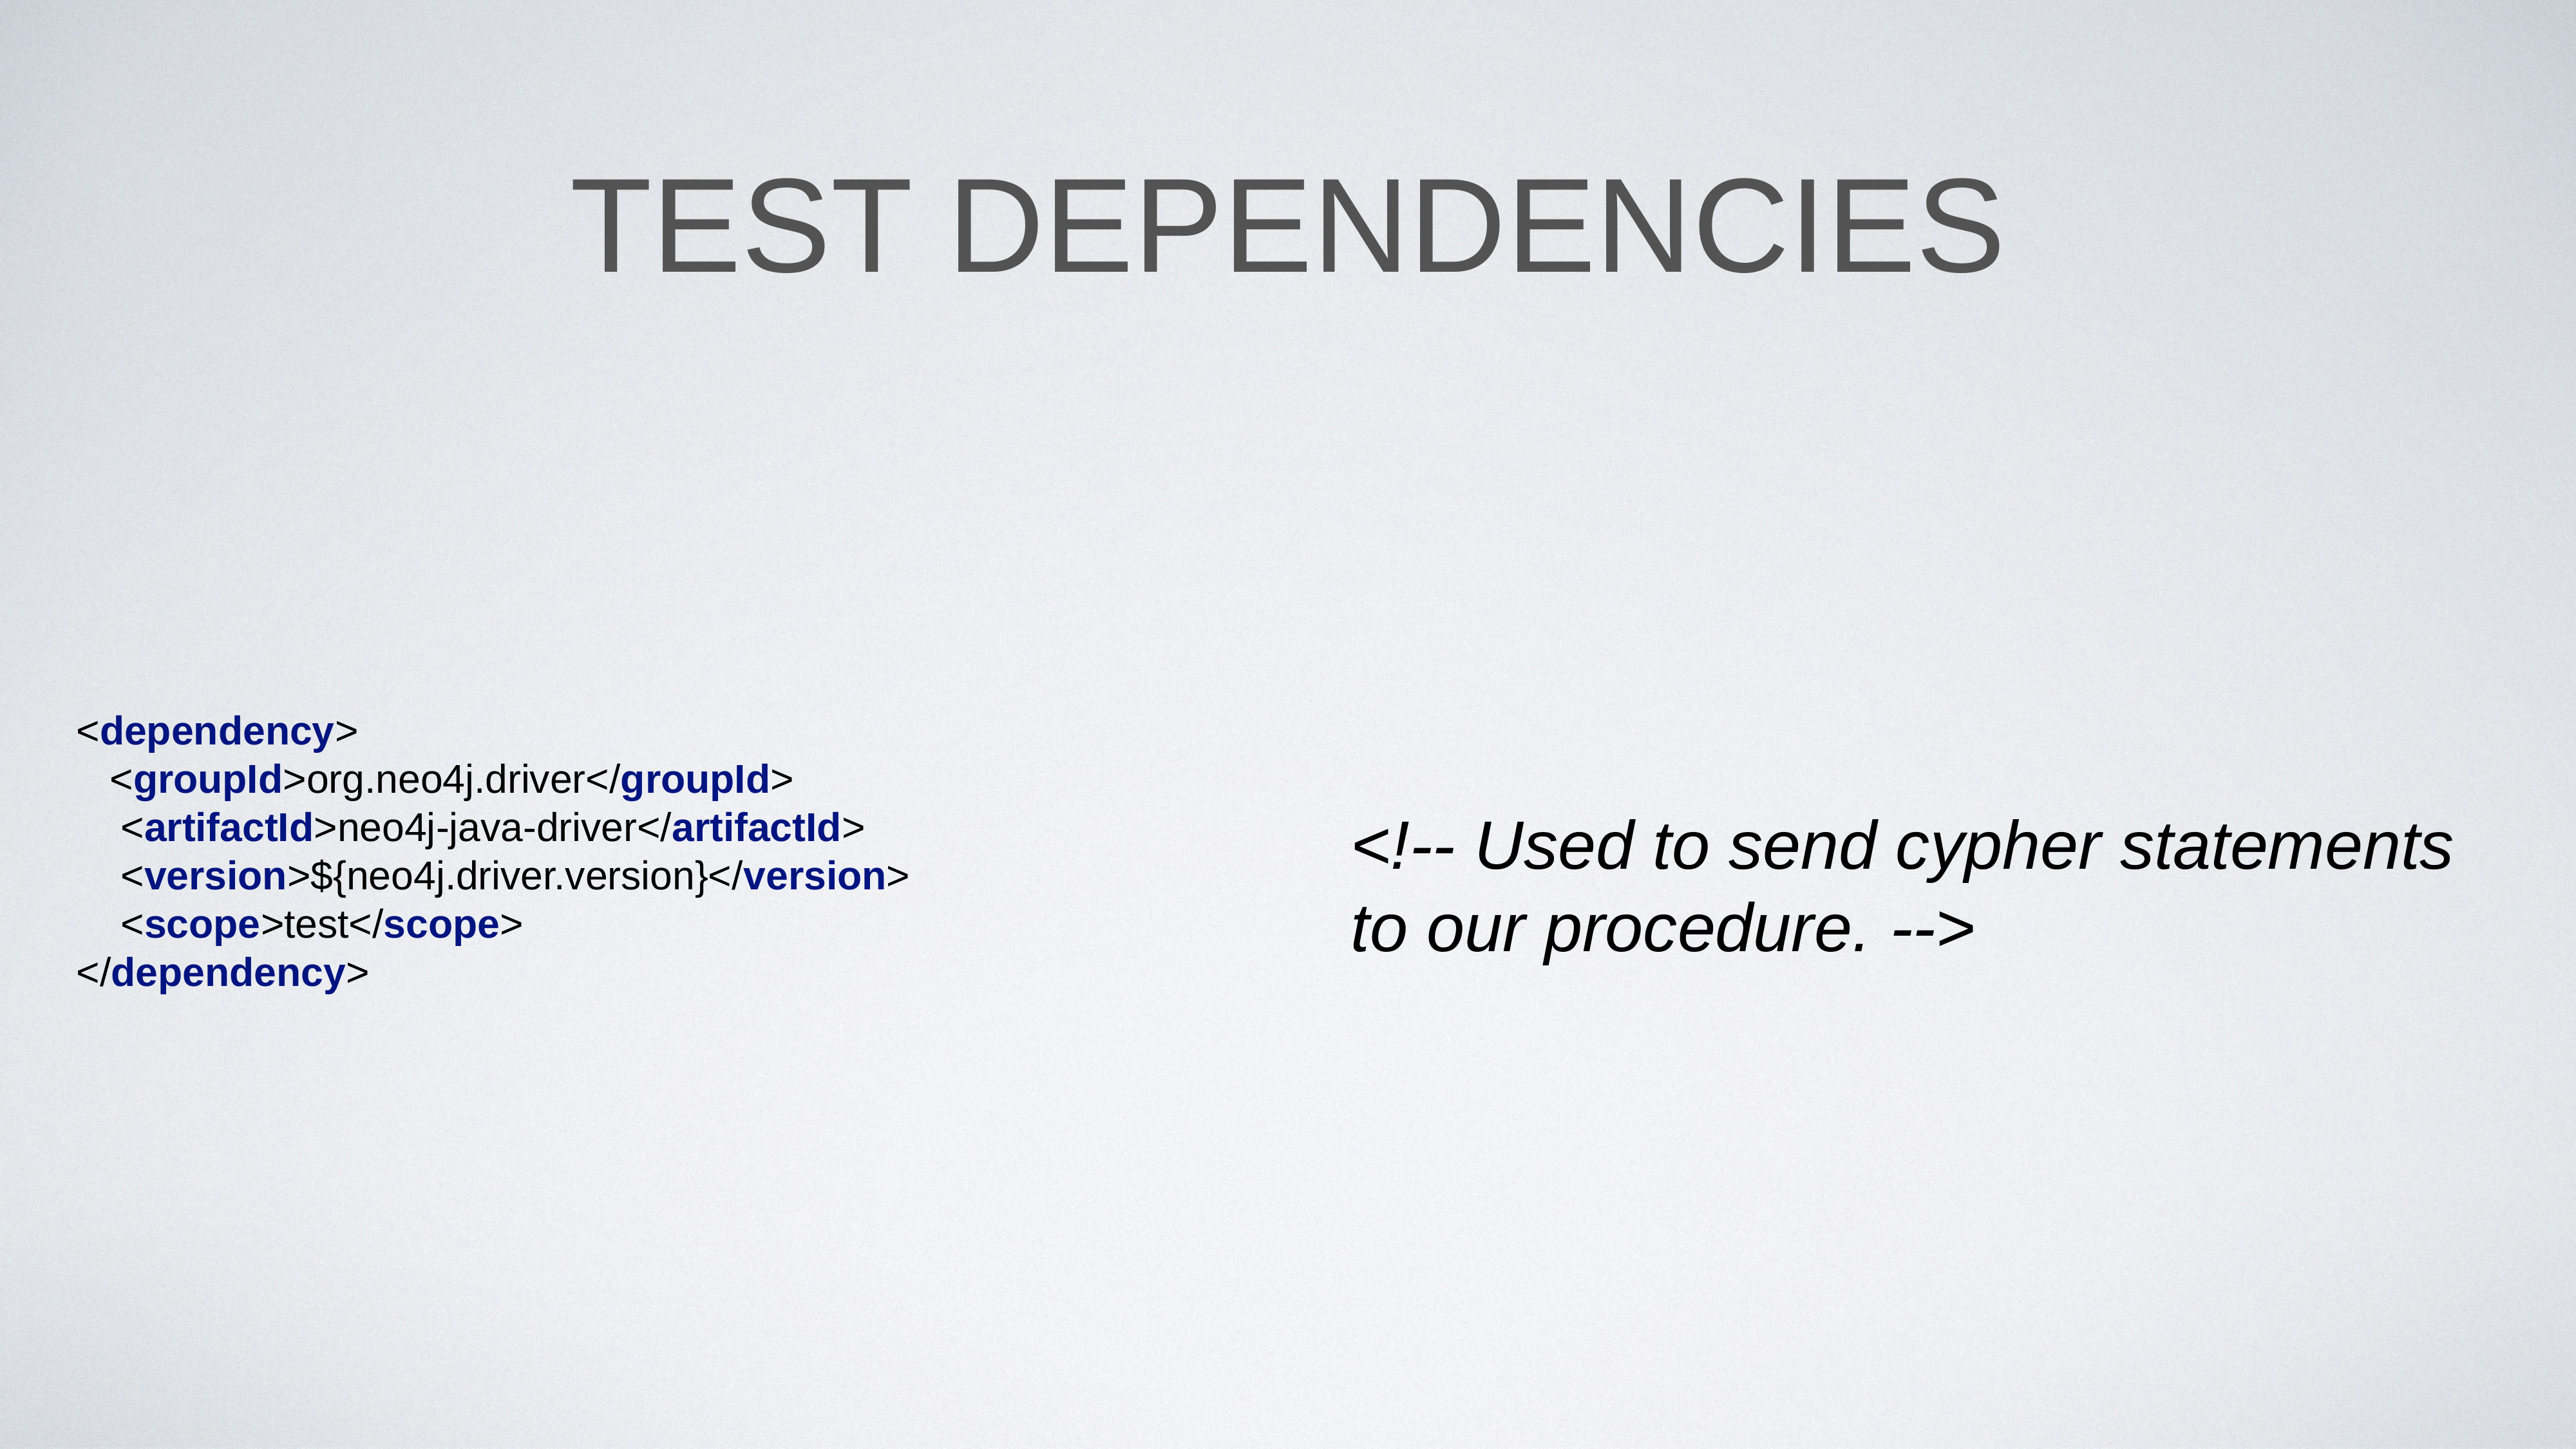

# Test Dependencies
<dependency>
   <groupId>org.neo4j.driver</groupId>
    <artifactId>neo4j-java-driver</artifactId>
    <version>${neo4j.driver.version}</version>
    <scope>test</scope>
</dependency>

<!-- Used to send cypher statements to our procedure. -->